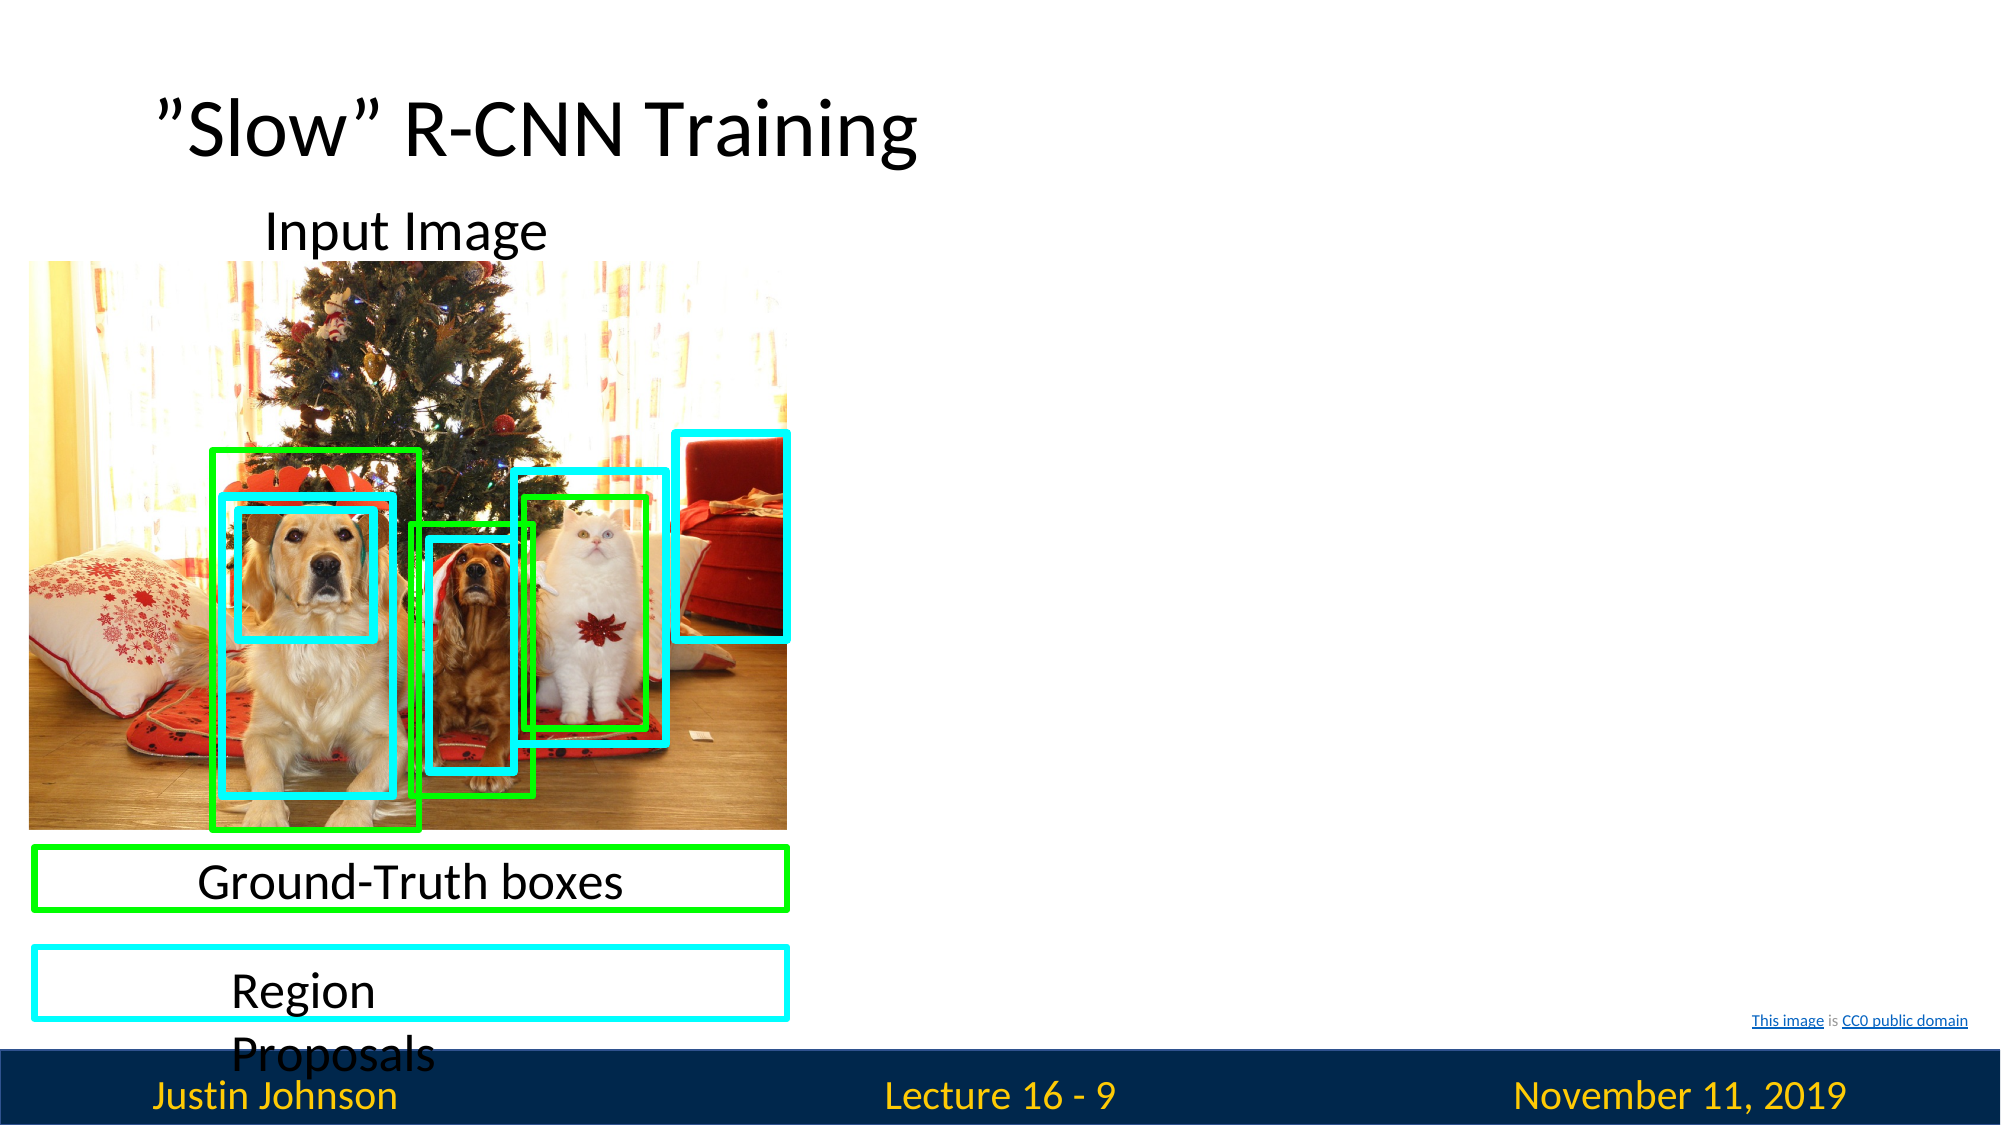

# ”Slow” R-CNN Training
Input Image

Ground-Truth boxes

Region Proposals
This image is CC0 public domain
Justin Johnson
November 11, 2019
Lecture 16 - 9